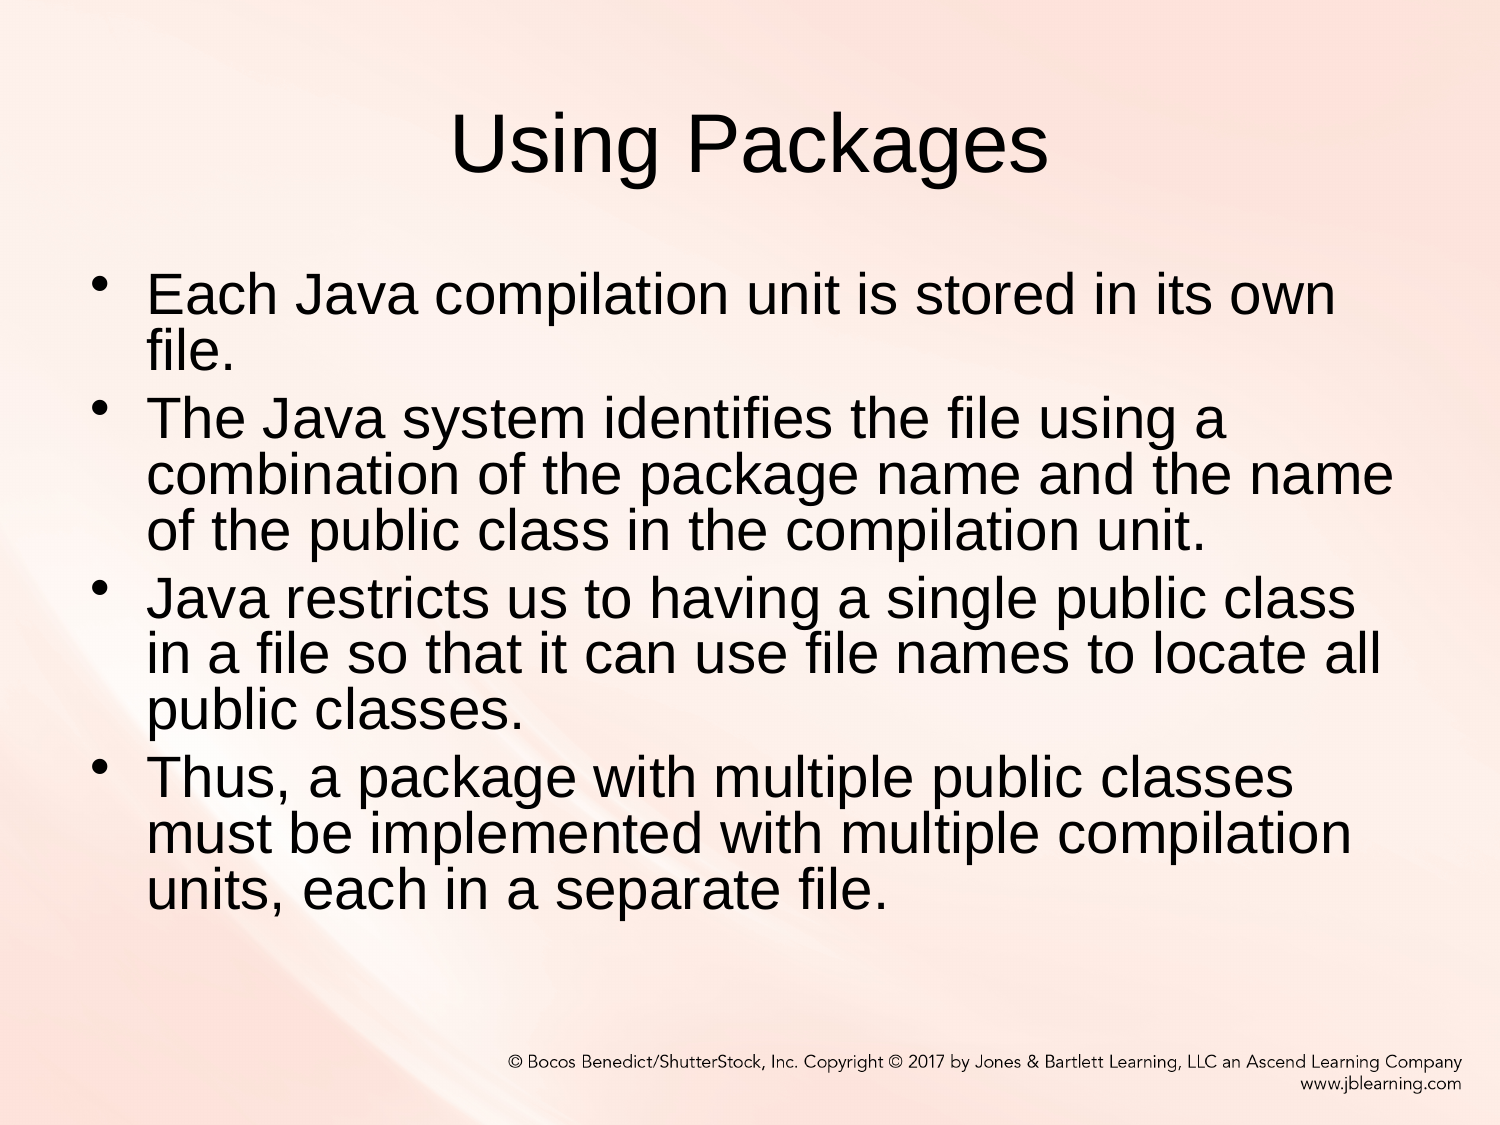

# Using Packages
Each Java compilation unit is stored in its own file.
The Java system identifies the file using a combination of the package name and the name of the public class in the compilation unit.
Java restricts us to having a single public class in a file so that it can use file names to locate all public classes.
Thus, a package with multiple public classes must be implemented with multiple compilation units, each in a separate file.